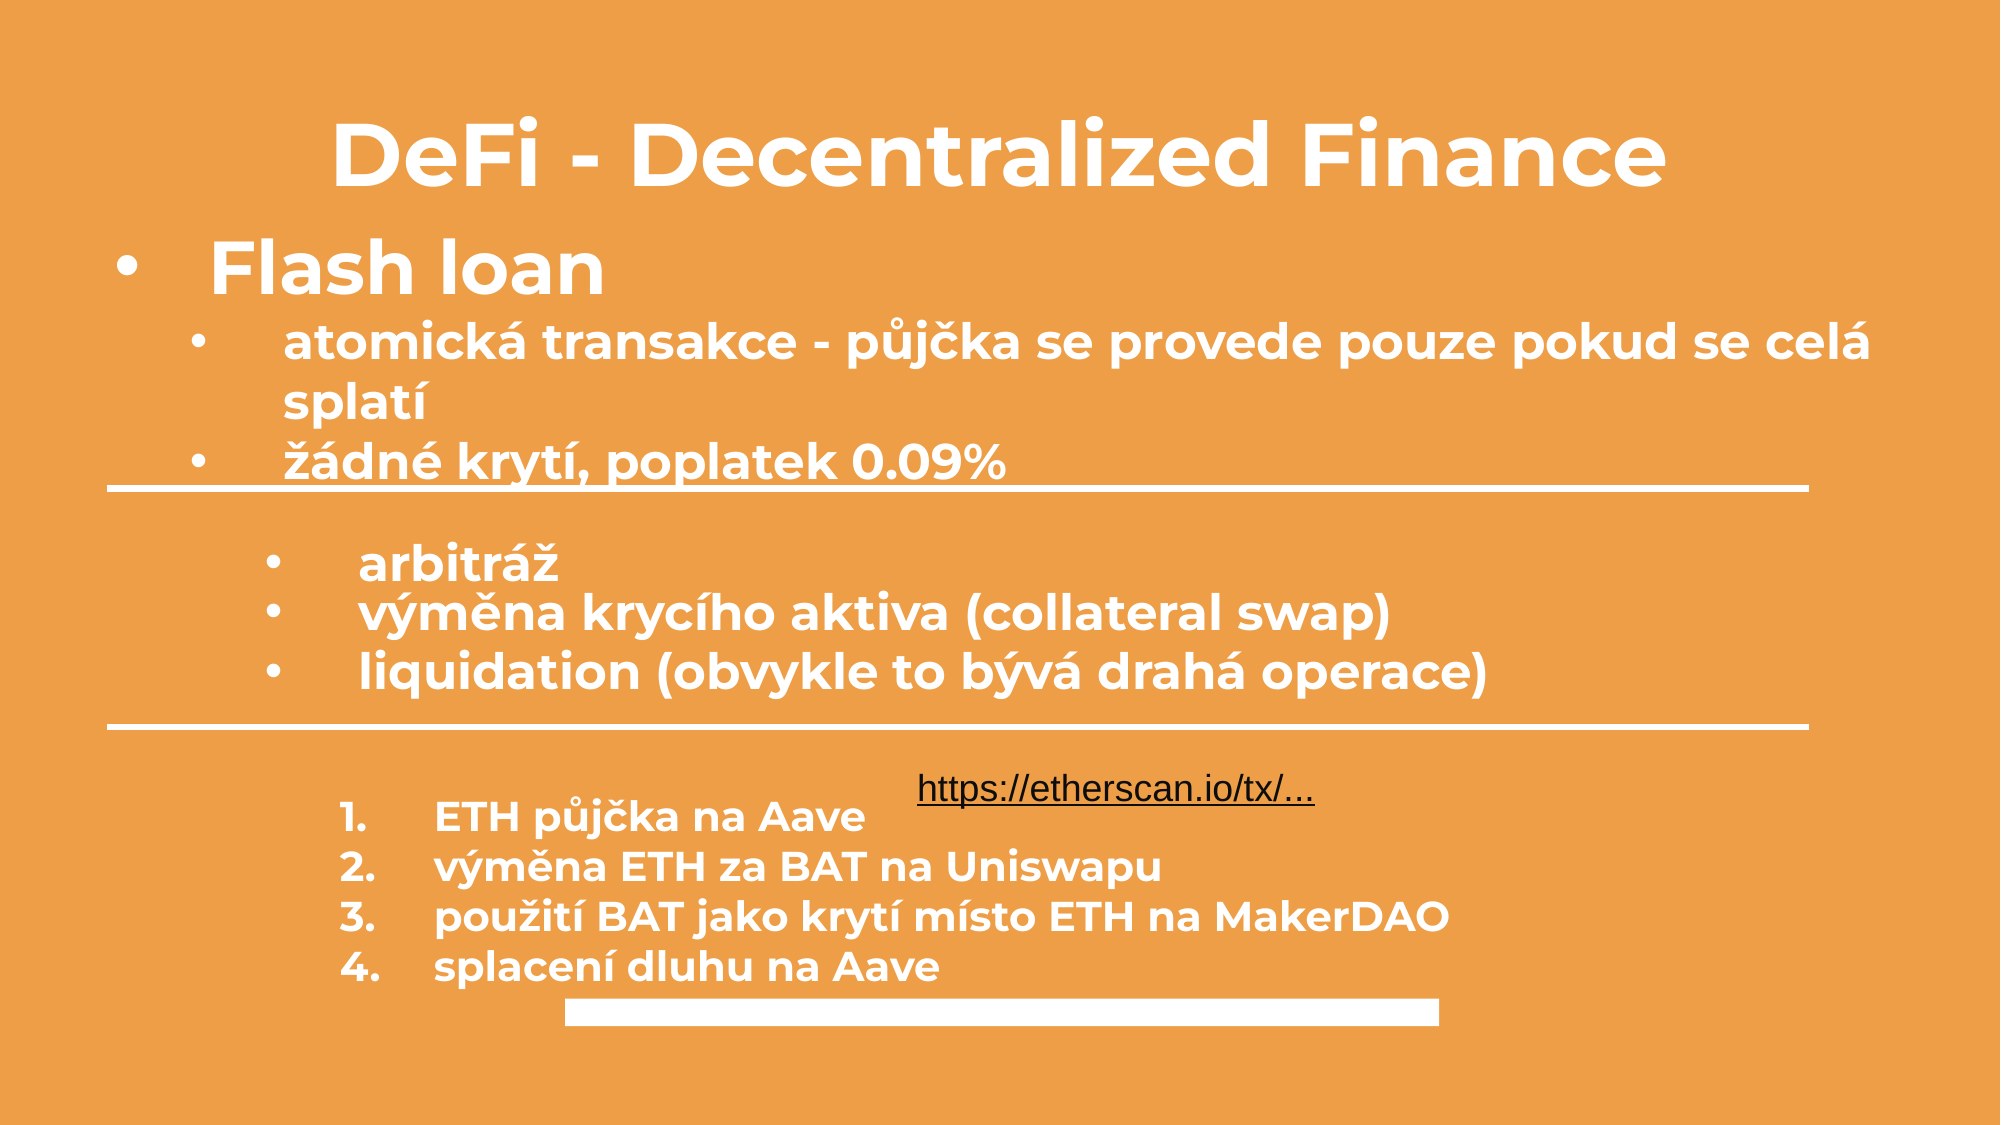

# DeFi - Decentralized Finance
Flash loan
atomická transakce - půjčka se provede pouze pokud se celá splatí
žádné krytí, poplatek 0.09%
arbitráž
výměna krycího aktiva (collateral swap)
liquidation (obvykle to bývá drahá operace)

ETH půjčka na Aave
výměna ETH za BAT na Uniswapu
použití BAT jako krytí místo ETH na MakerDAO
splacení dluhu na Aave

https://etherscan.io/tx/...